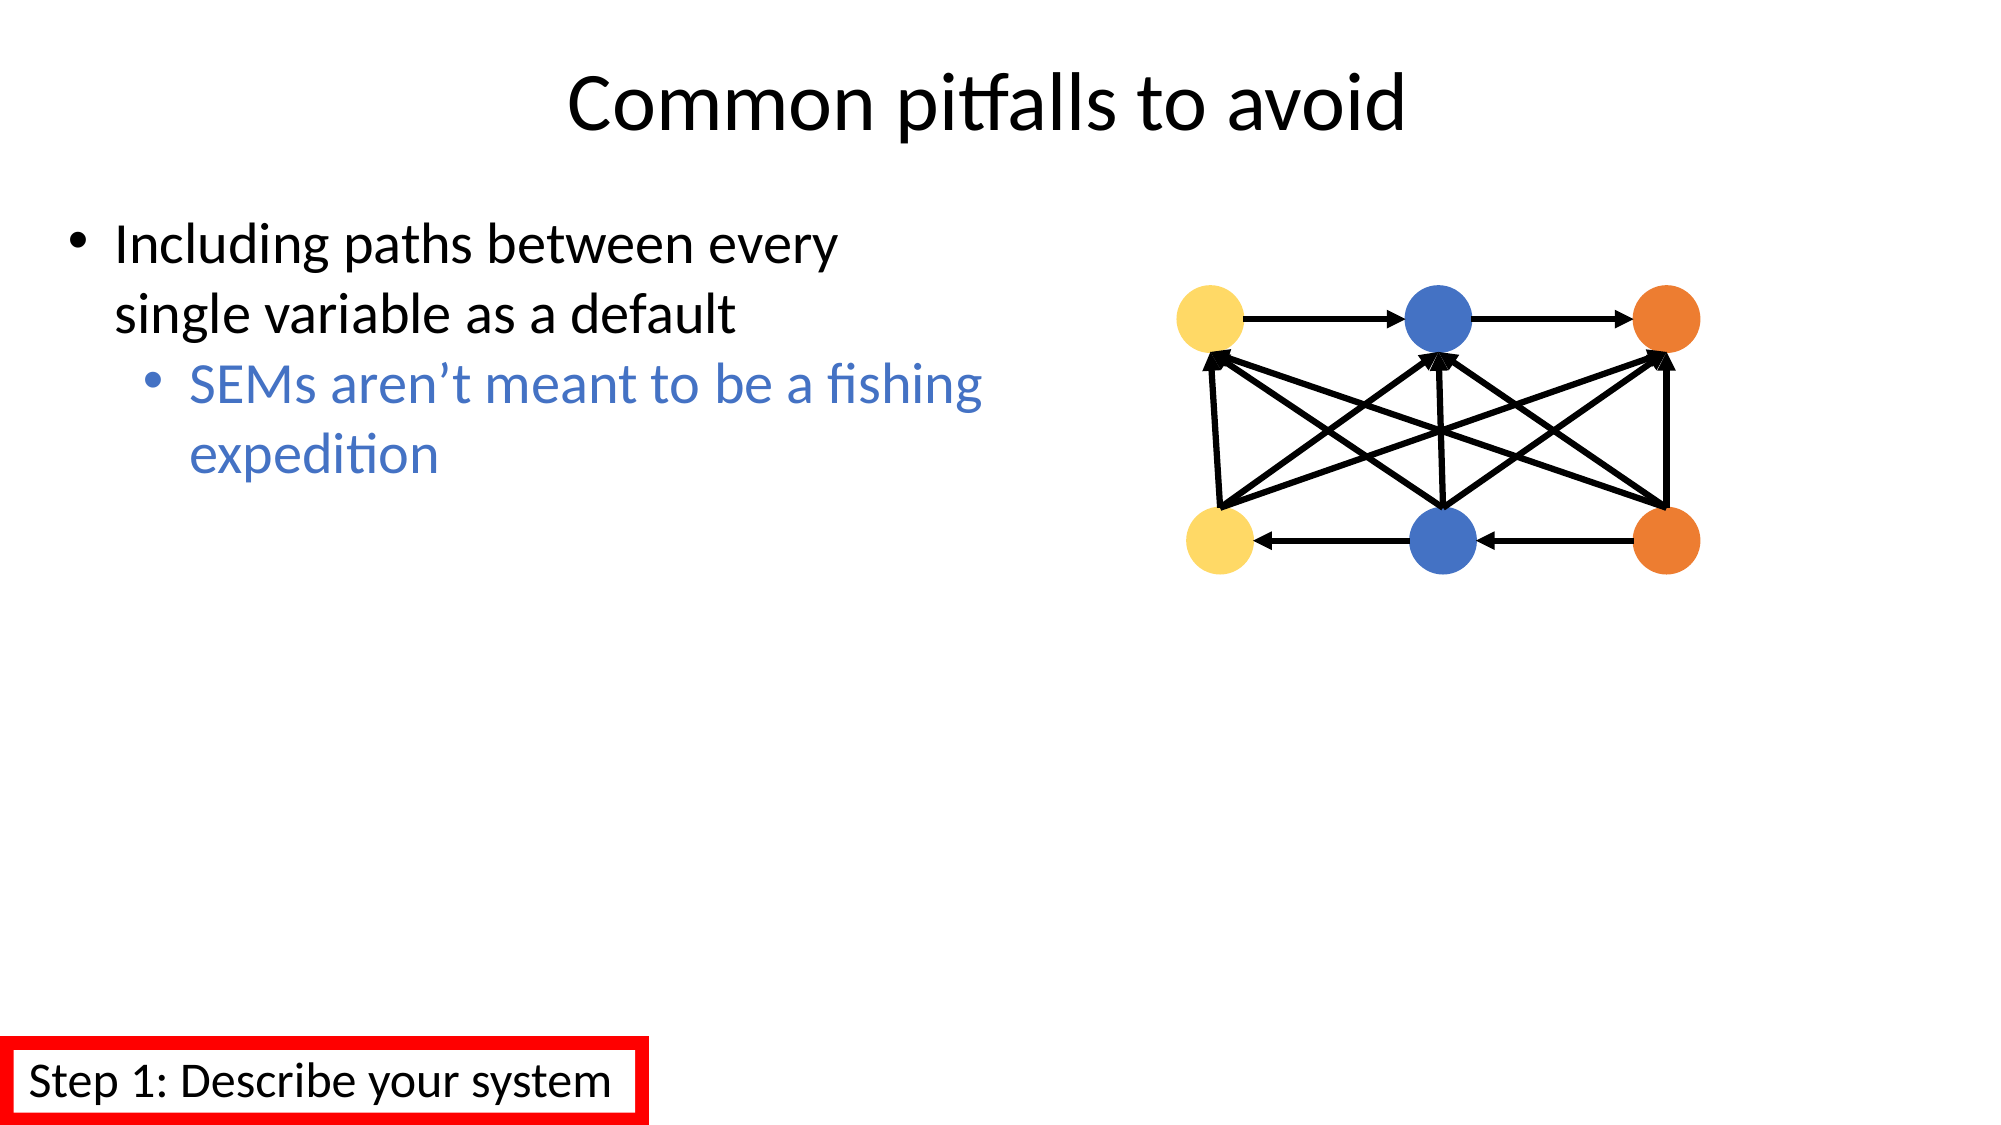

Common pitfalls to avoid
Including paths between every
single variable as a default
SEMs aren’t meant to be a fishing expedition
There is a data cost to every path you include (20 points/path ideal, 10/path good, 5/path absolute minimum)

Step 1: Describe your system